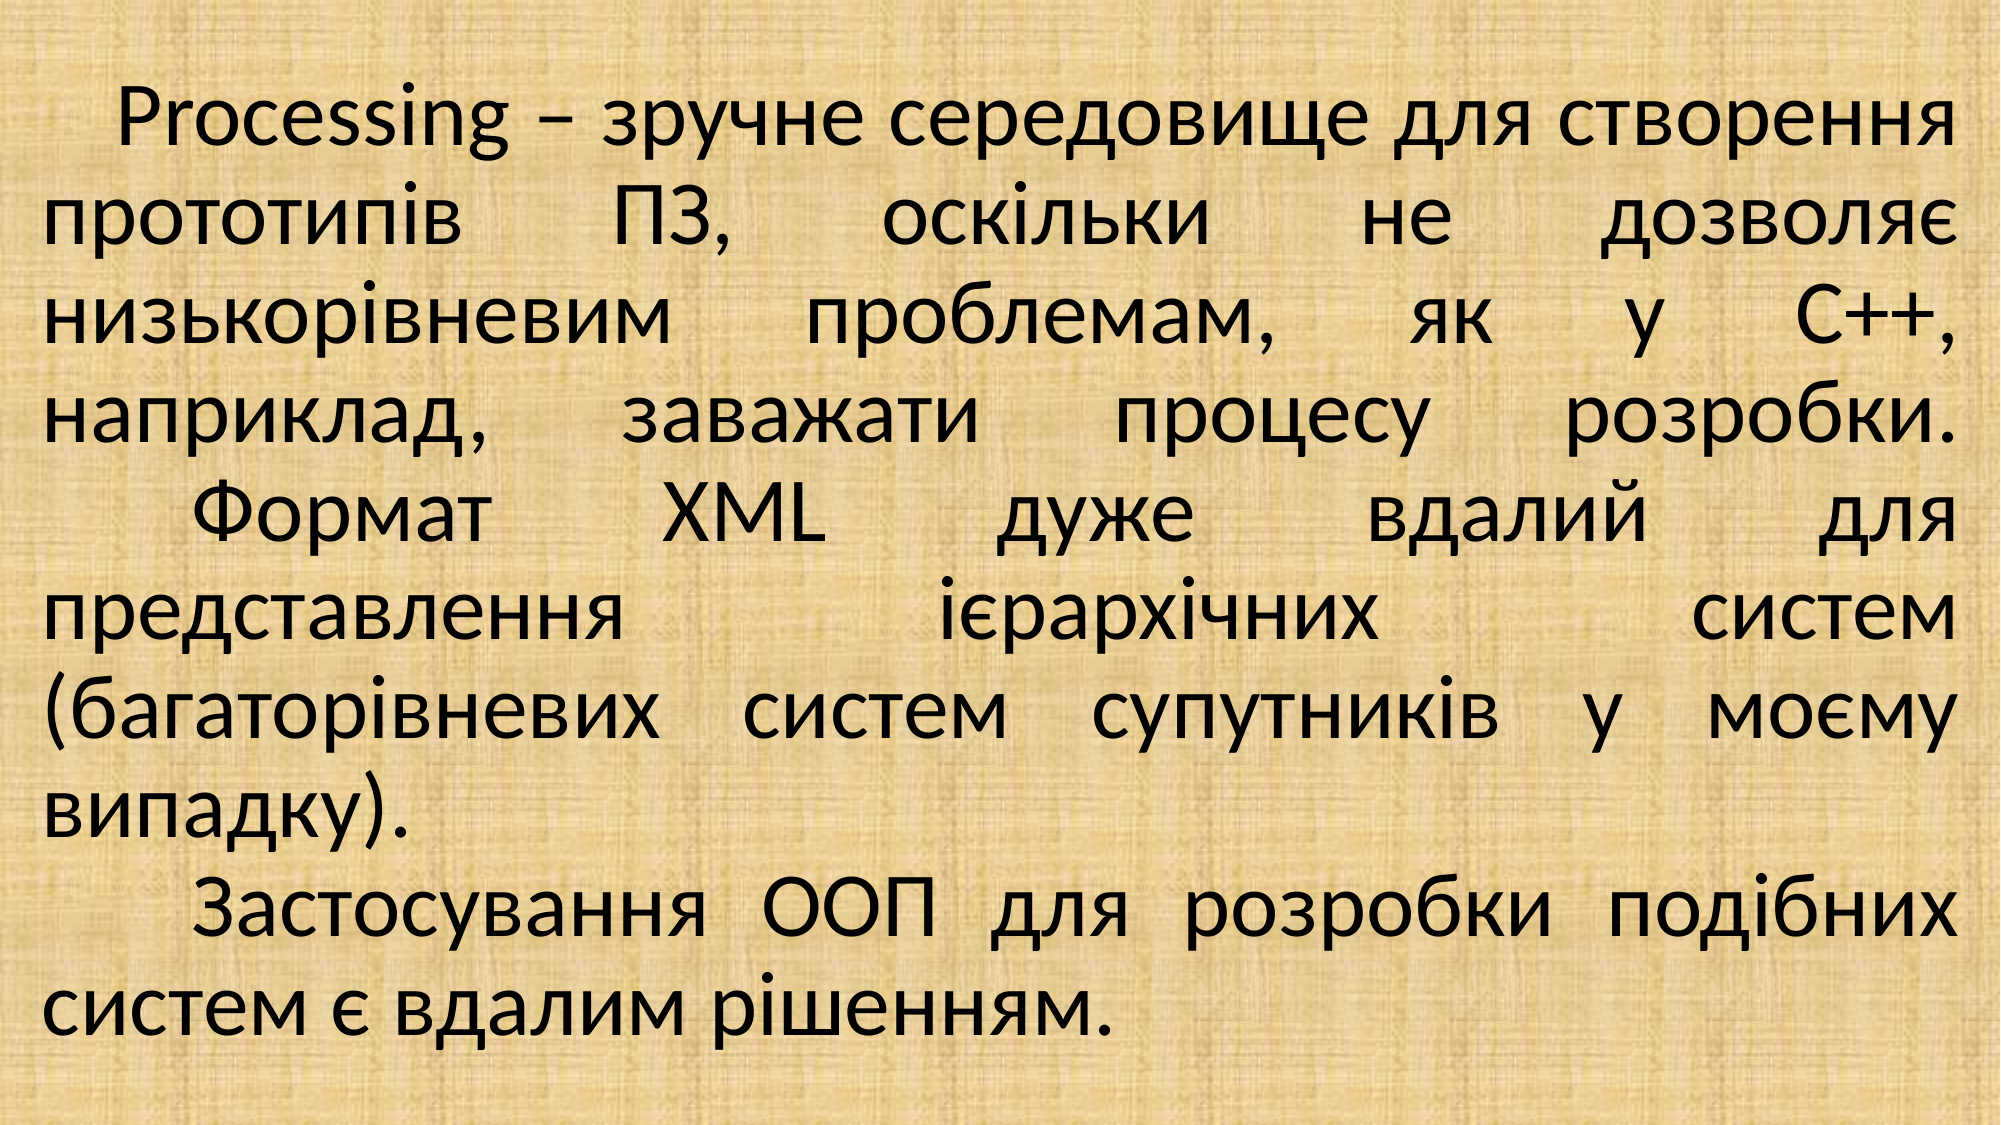

# Processing – зручне середовище для створення прототипів ПЗ, оскільки не дозволяє низькорівневим проблемам, як у С++, наприклад, заважати процесу розробки. Формат XML дуже вдалий для представлення ієрархічних систем (багаторівневих систем супутників у моєму випадку). Застосування ООП для розробки подібних систем є вдалим рішенням.